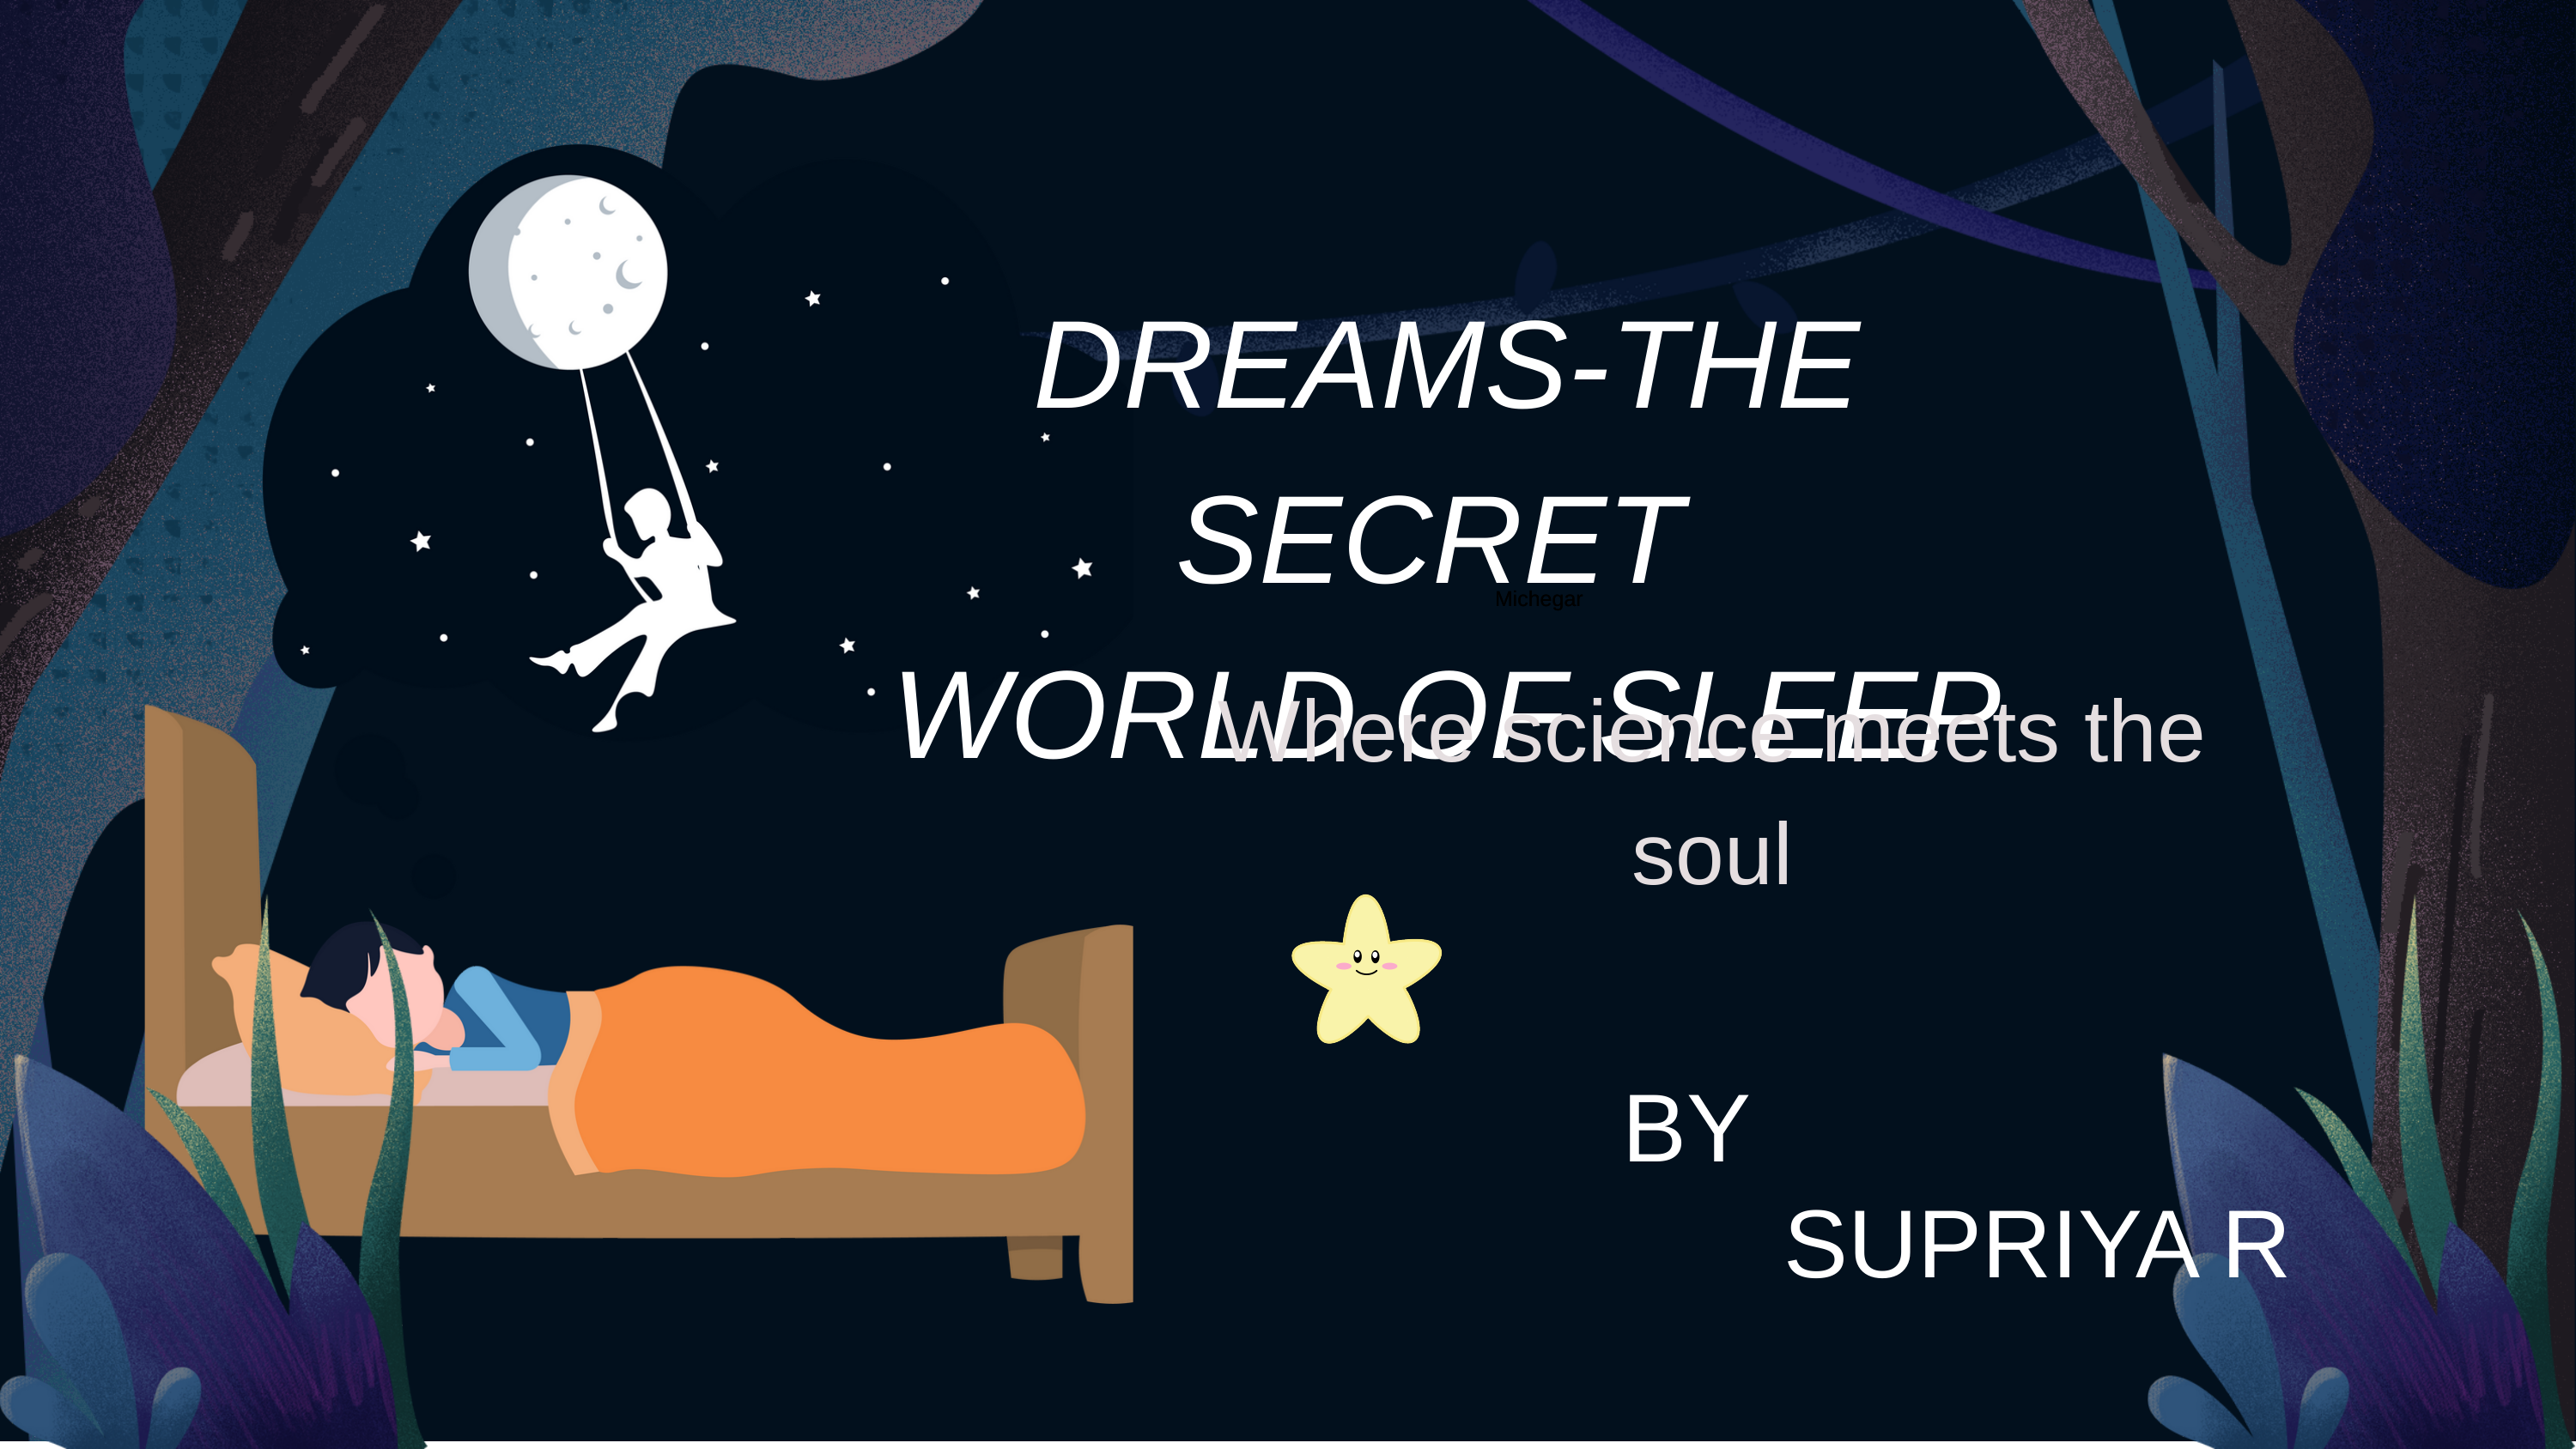

DREAMS-THE SECRET
WORLD OF SLEEP

Michegar
Michegar
Where science meets the soul

BY
      SUPRIYA R